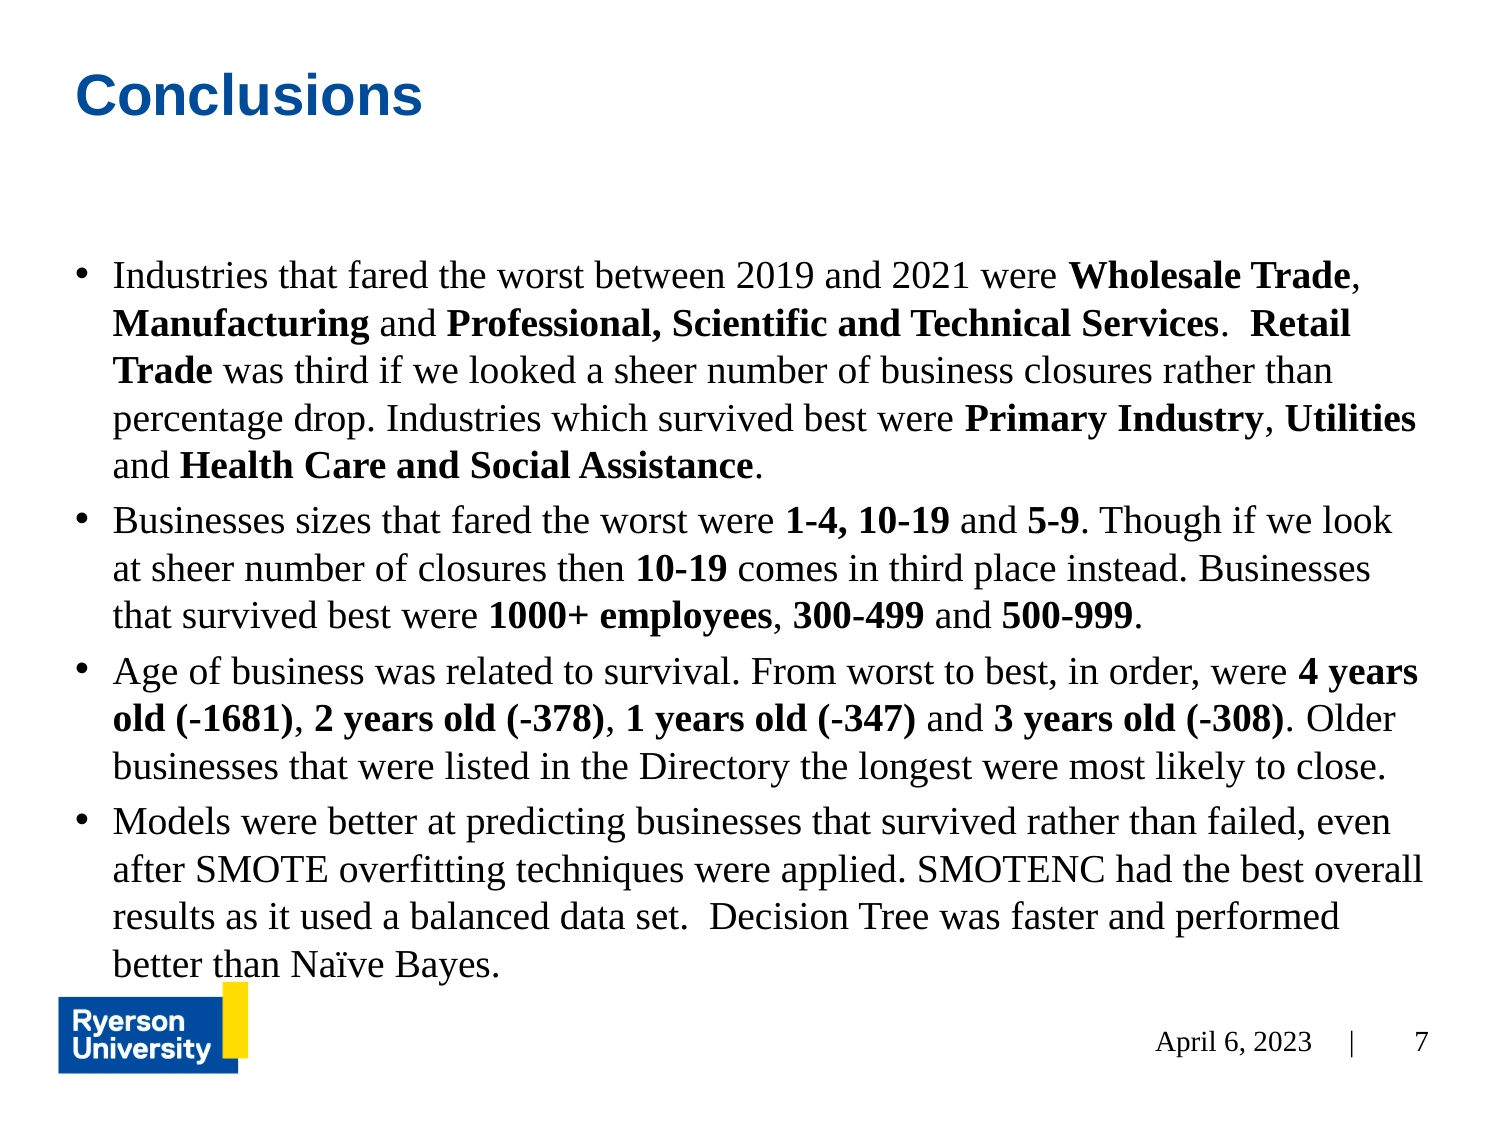

# Conclusions
Industries that fared the worst between 2019 and 2021 were Wholesale Trade, Manufacturing and Professional, Scientific and Technical Services.  Retail Trade was third if we looked a sheer number of business closures rather than percentage drop. Industries which survived best were Primary Industry, Utilities and Health Care and Social Assistance.
Businesses sizes that fared the worst were 1-4, 10-19 and 5-9. Though if we look at sheer number of closures then 10-19 comes in third place instead. Businesses that survived best were 1000+ employees, 300-499 and 500-999.
Age of business was related to survival. From worst to best, in order, were 4 years old (-1681), 2 years old (-378), 1 years old (-347) and 3 years old (-308). Older businesses that were listed in the Directory the longest were most likely to close.
Models were better at predicting businesses that survived rather than failed, even after SMOTE overfitting techniques were applied. SMOTENC had the best overall results as it used a balanced data set.  Decision Tree was faster and performed better than Naïve Bayes.

April 6, 2023     |
7